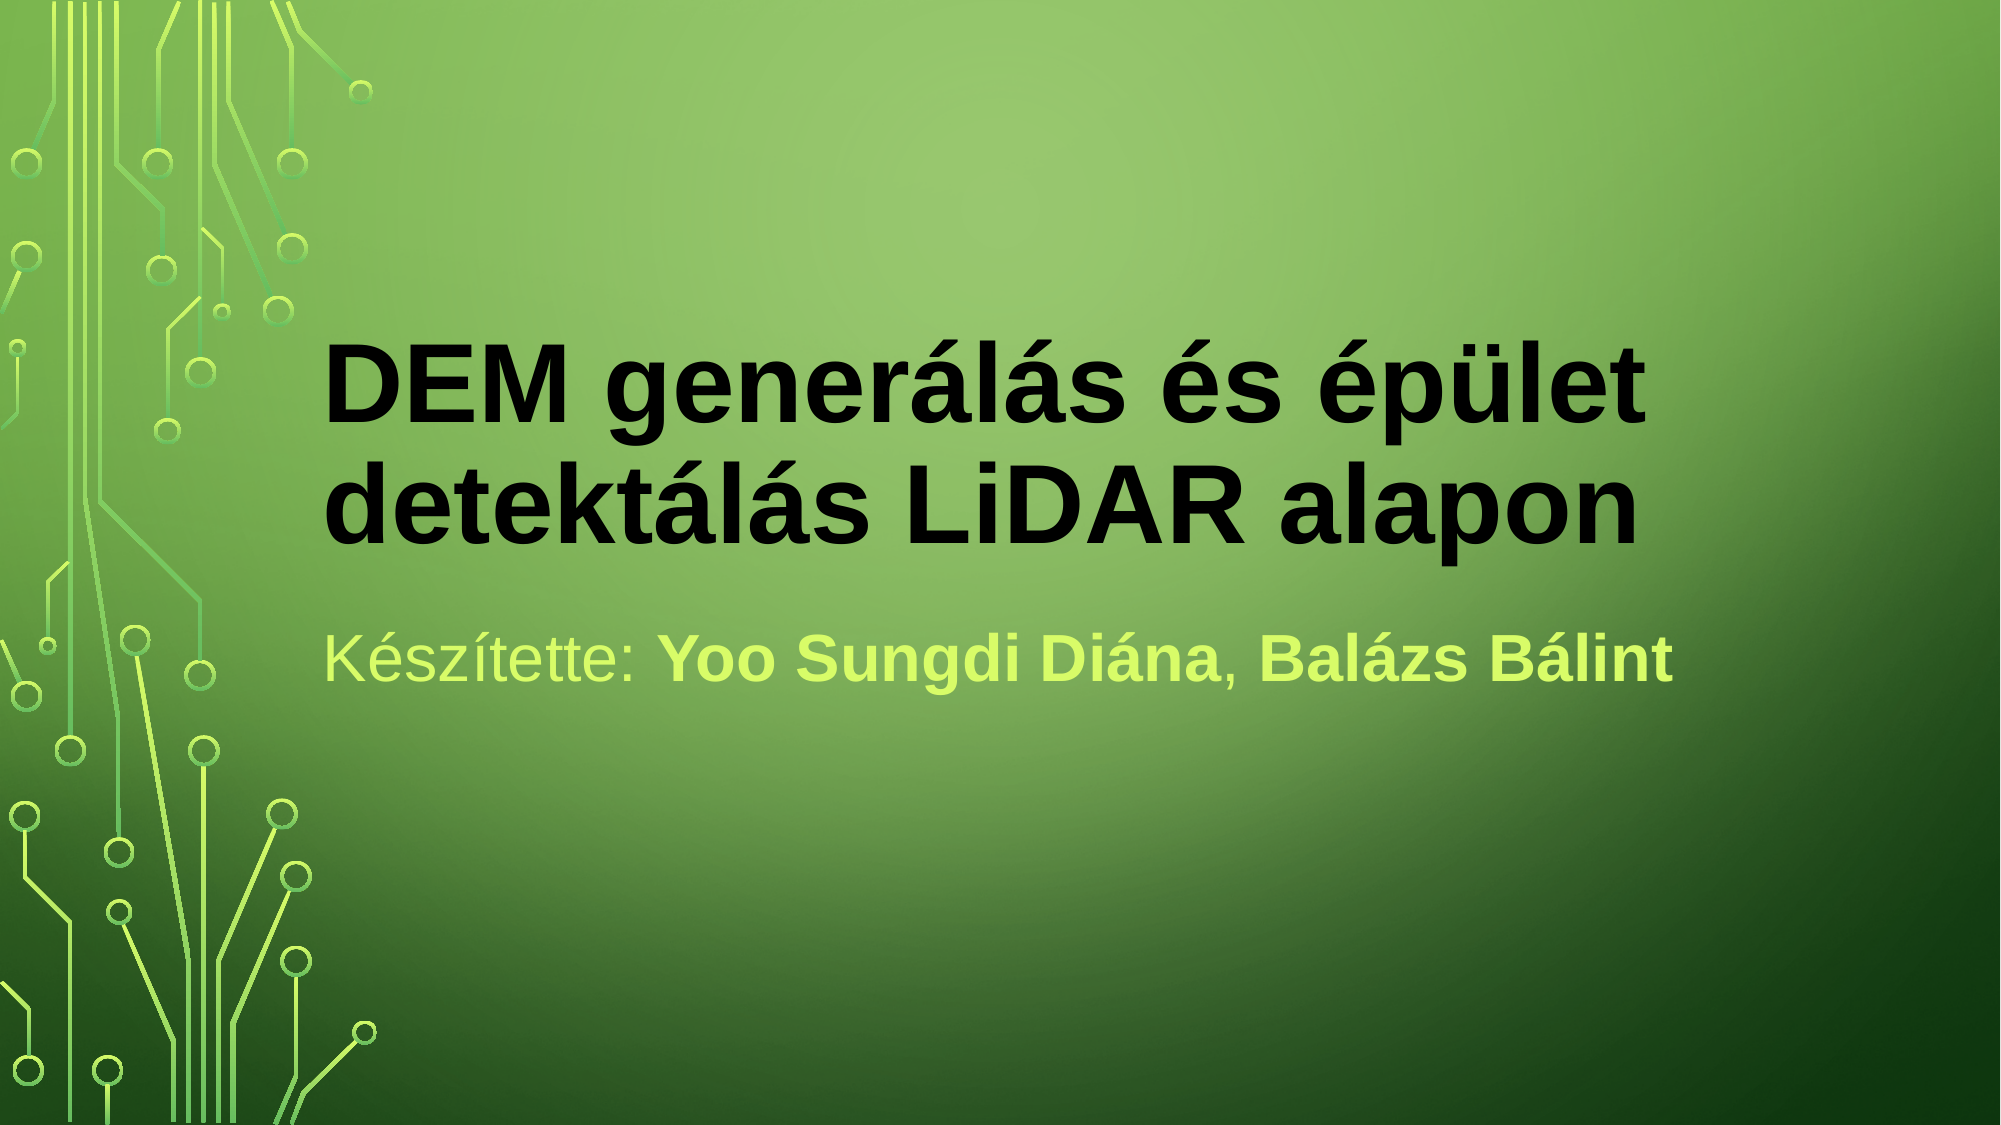

# DEM generálás és épület detektálás LiDAR alapon
Készítette: Yoo Sungdi Diána, Balázs Bálint